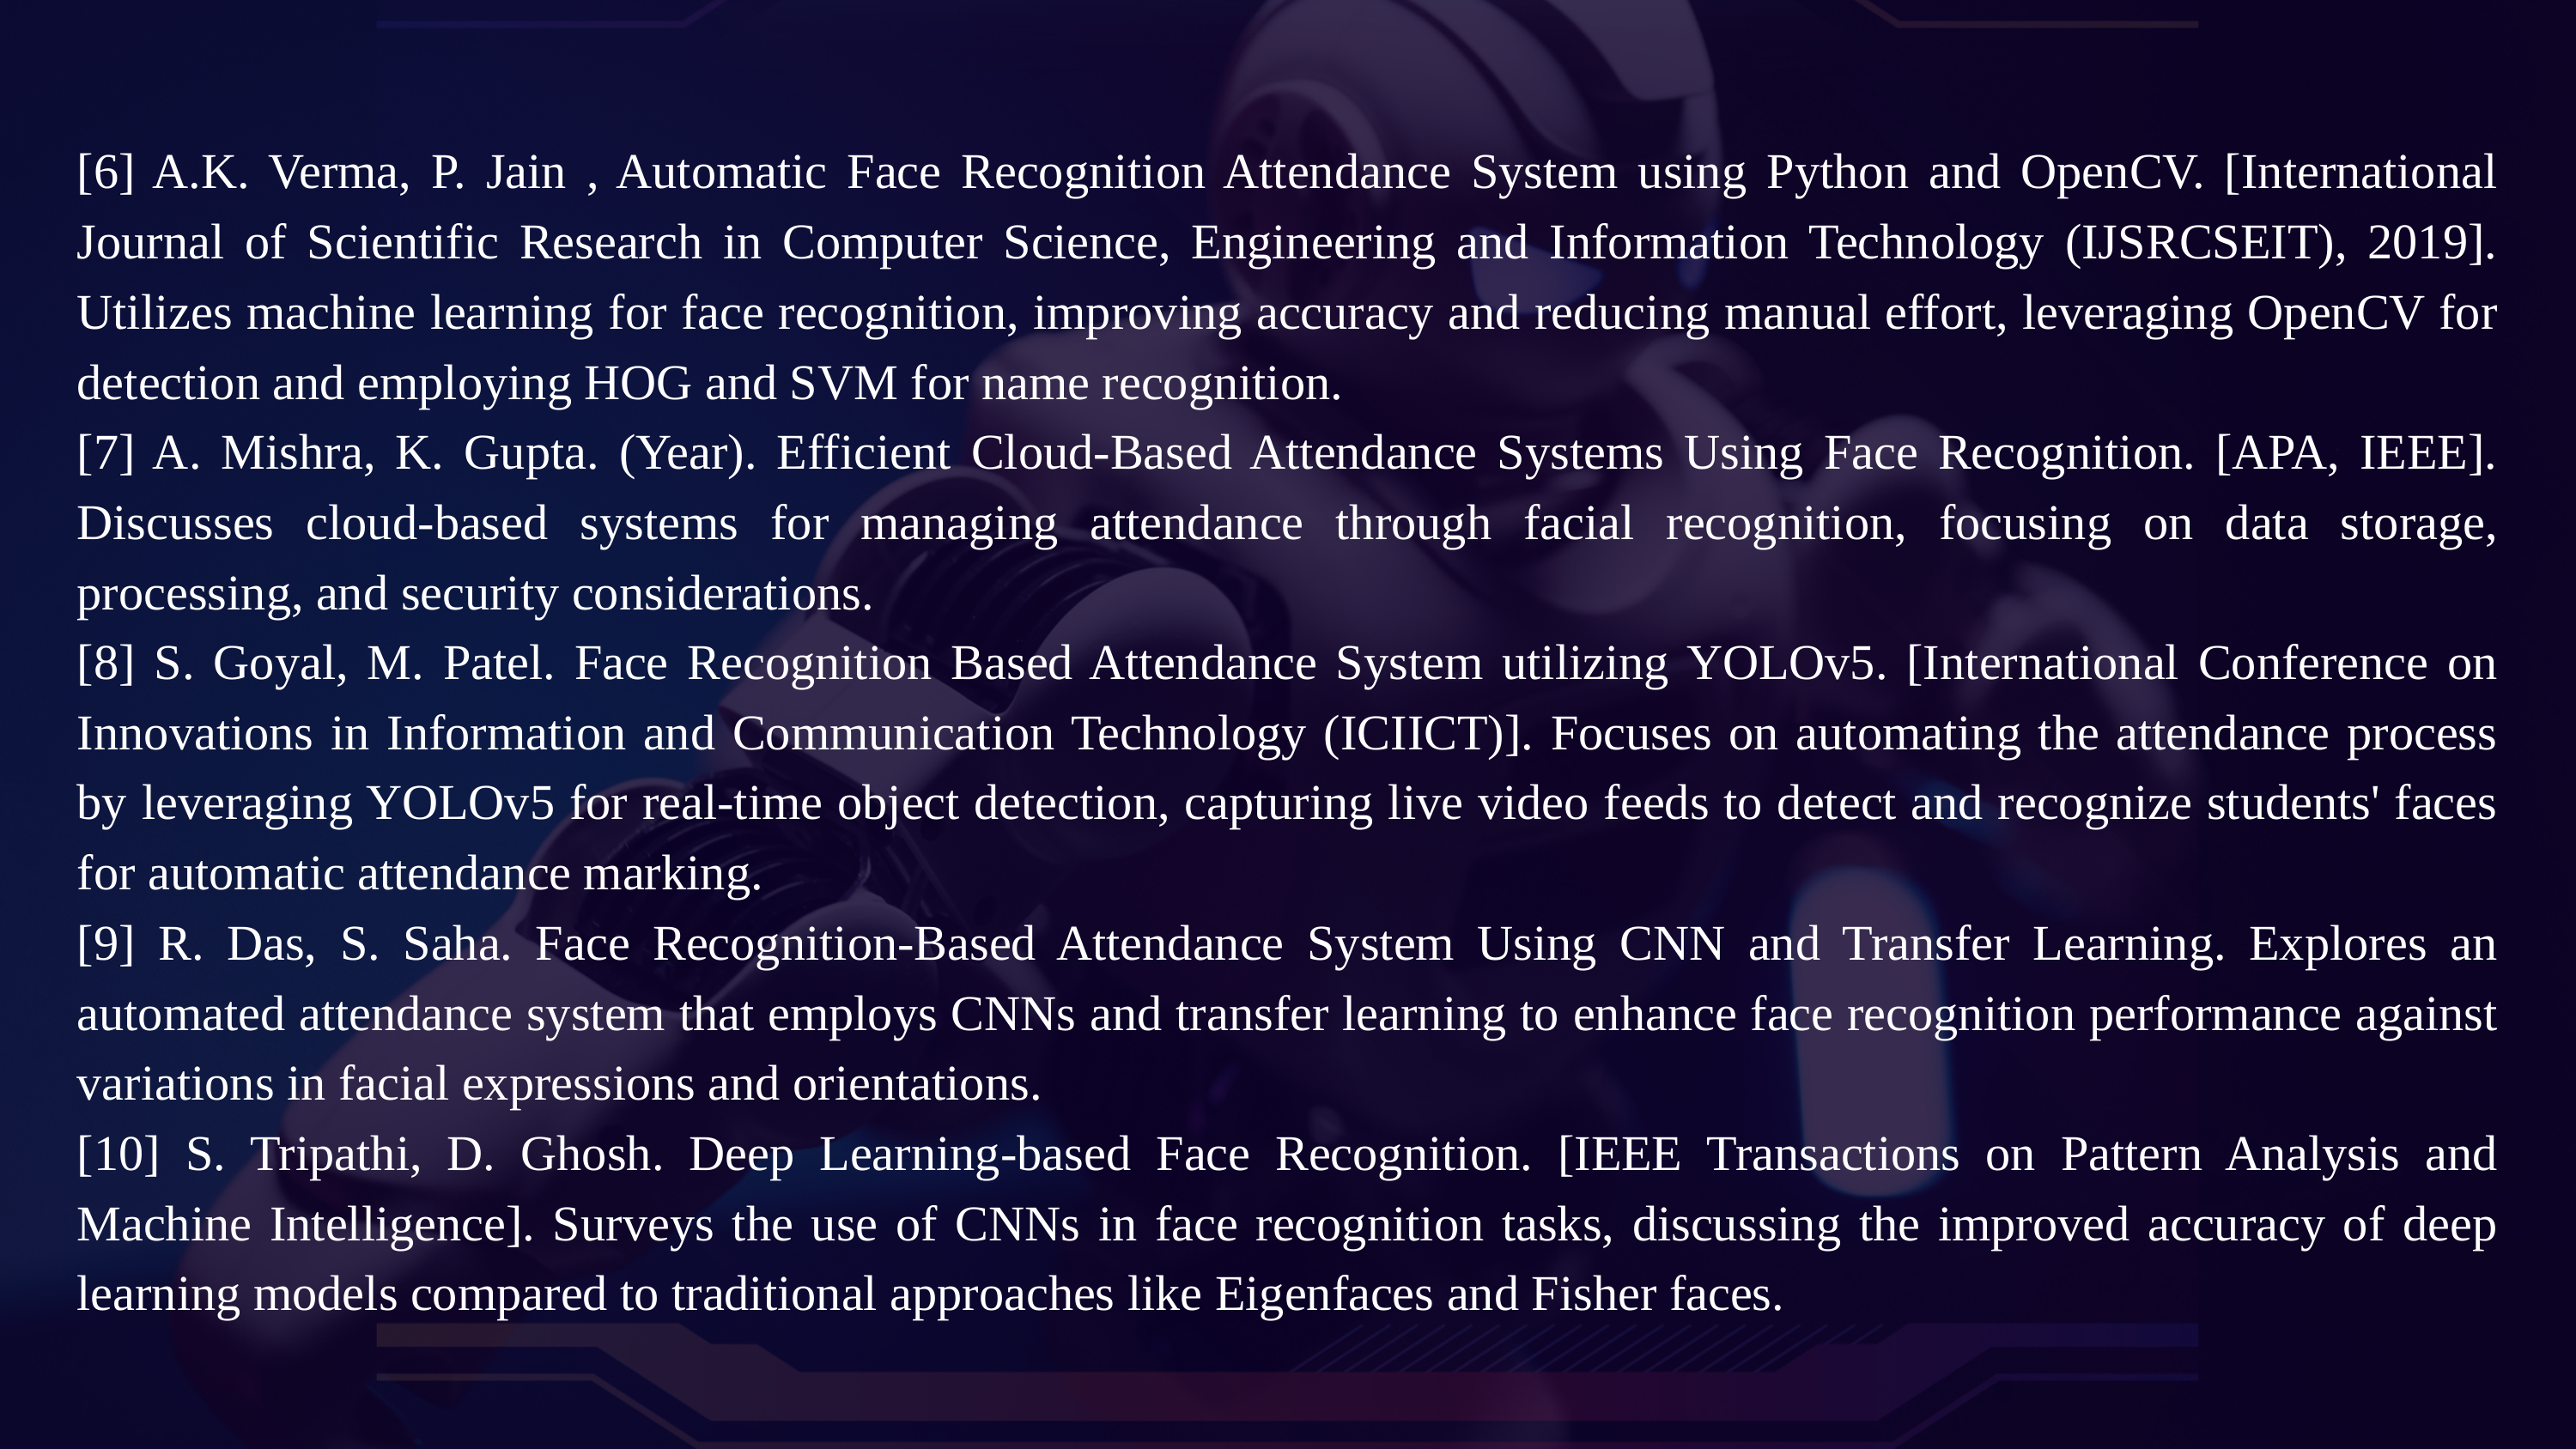

[6] A.K. Verma, P. Jain , Automatic Face Recognition Attendance System using Python and OpenCV. [International Journal of Scientific Research in Computer Science, Engineering and Information Technology (IJSRCSEIT), 2019]. Utilizes machine learning for face recognition, improving accuracy and reducing manual effort, leveraging OpenCV for detection and employing HOG and SVM for name recognition.
[7] A. Mishra, K. Gupta. (Year). Efficient Cloud-Based Attendance Systems Using Face Recognition. [APA, IEEE]. Discusses cloud-based systems for managing attendance through facial recognition, focusing on data storage, processing, and security considerations.
[8] S. Goyal, M. Patel. Face Recognition Based Attendance System utilizing YOLOv5. [International Conference on Innovations in Information and Communication Technology (ICIICT)]. Focuses on automating the attendance process by leveraging YOLOv5 for real-time object detection, capturing live video feeds to detect and recognize students' faces for automatic attendance marking.
[9] R. Das, S. Saha. Face Recognition-Based Attendance System Using CNN and Transfer Learning. Explores an automated attendance system that employs CNNs and transfer learning to enhance face recognition performance against variations in facial expressions and orientations.
[10] S. Tripathi, D. Ghosh. Deep Learning-based Face Recognition. [IEEE Transactions on Pattern Analysis and Machine Intelligence]. Surveys the use of CNNs in face recognition tasks, discussing the improved accuracy of deep learning models compared to traditional approaches like Eigenfaces and Fisher faces.